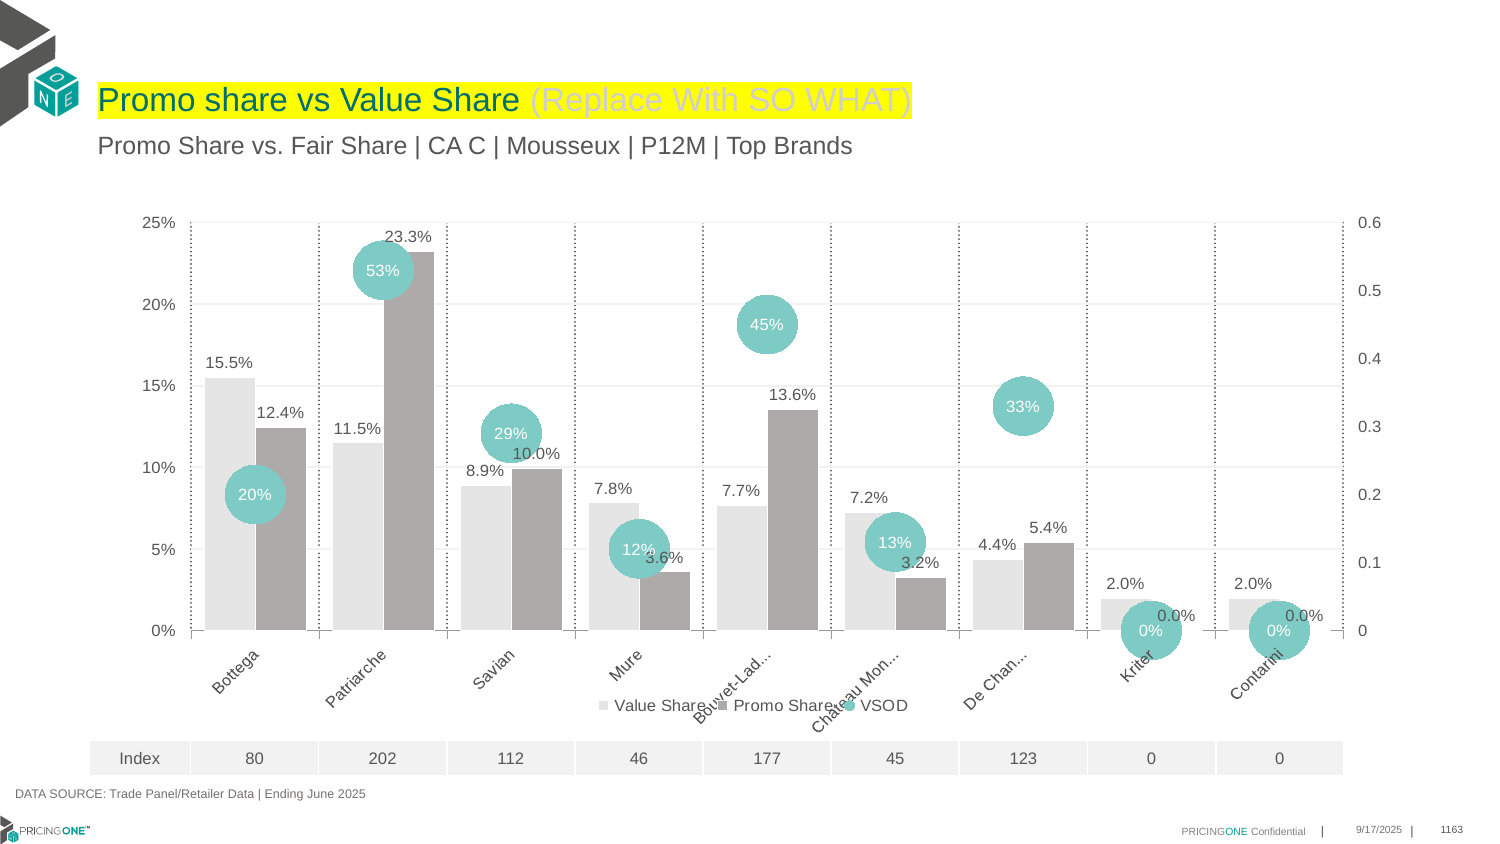

# Promo share vs Value Share (Replace With SO WHAT)
Promo Share vs. Fair Share | CA C | Mousseux | P12M | Top Brands

### Chart

| Category | Value Share | Promo Share | VSOD |
|---|---|---|---|
| Bottega | 0.15523983838957495 | 0.12422823740527864 | 0.2 |
| Patriarche | 0.1149349720720971 | 0.23252374141622323 | 0.53 |
| Savian | 0.08876947468381129 | 0.09953183437419492 | 0.29 |
| Mure | 0.07820121465029163 | 0.03580090079685876 | 0.12 |
| Bouvet-Ladubay | 0.07655918359368168 | 0.13555482512636918 | 0.45 |
| Chateau Moncontour | 0.07226068374749349 | 0.032251903310917054 | 0.13 |
| De Chanceny | 0.04357658233252775 | 0.05377686178009541 | 0.33 |
| Kriter | 0.01978770884196686 | 0.0 | 0.0 |
| Contarini | 0.019652930603611028 | 0.0 | 0.0 |
| Index | 80 | 202 | 112 | 46 | 177 | 45 | 123 | 0 | 0 |
| --- | --- | --- | --- | --- | --- | --- | --- | --- | --- |
DATA SOURCE: Trade Panel/Retailer Data | Ending June 2025

9/17/2025
1163